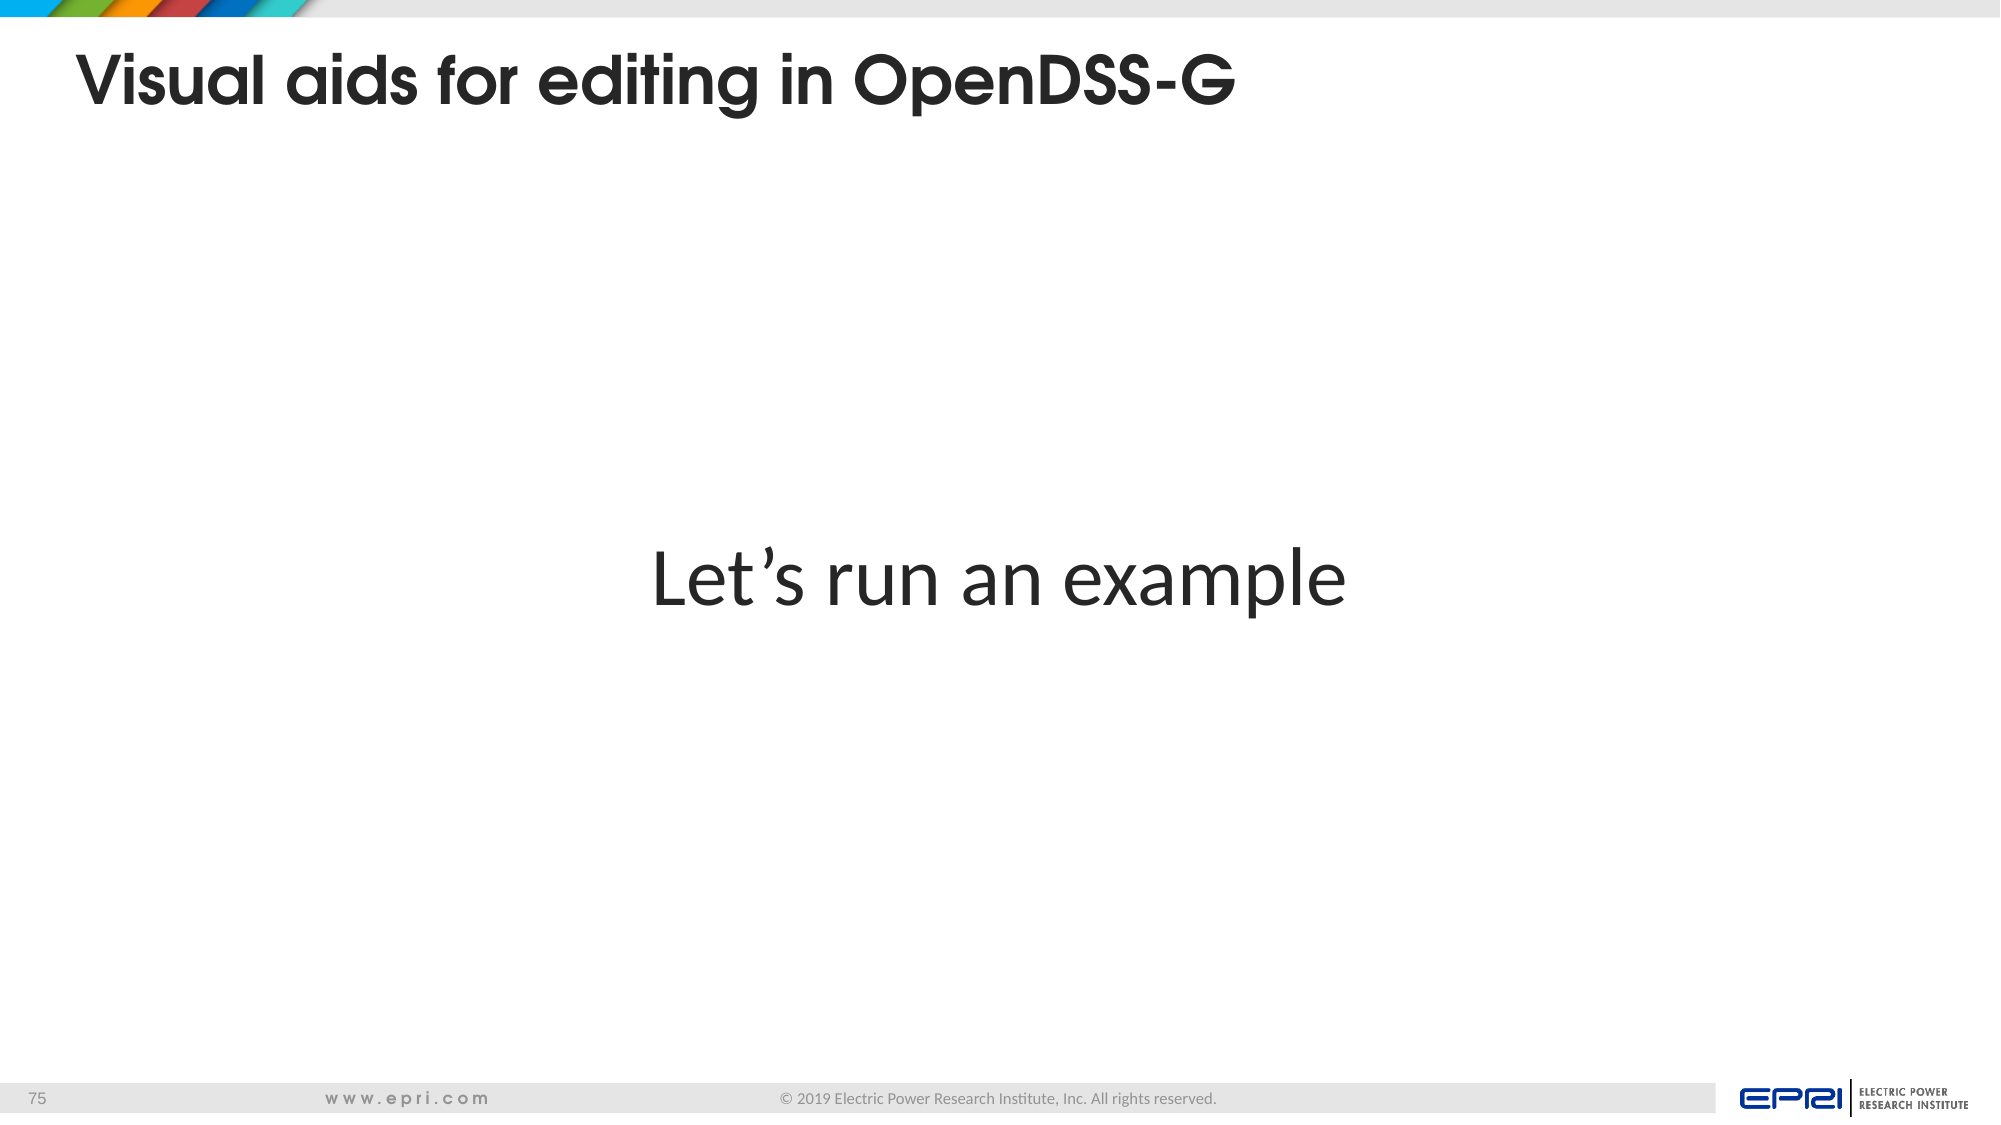

# Visual aids for editing in OpenDSS-G
Let’s run an example